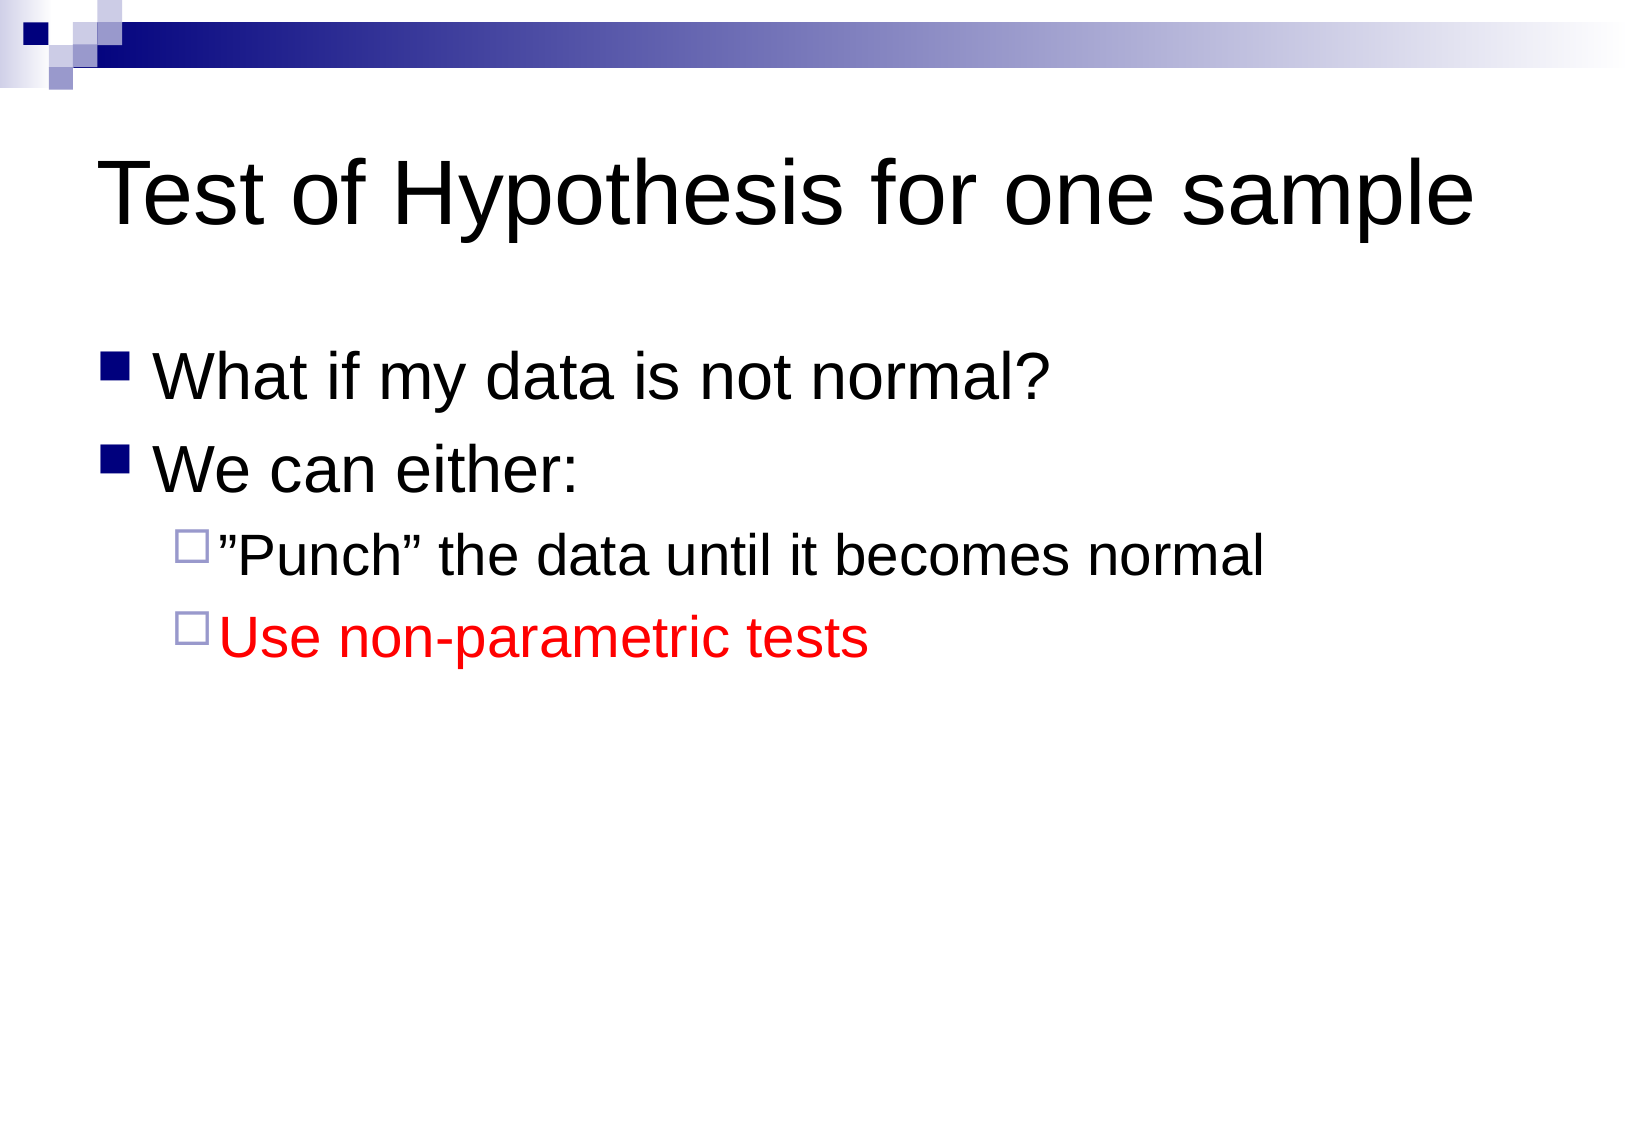

# Test of Hypothesis for one sample
What if my data is not normal?
We can either:
”Punch” the data until it becomes normal
Use non-parametric tests